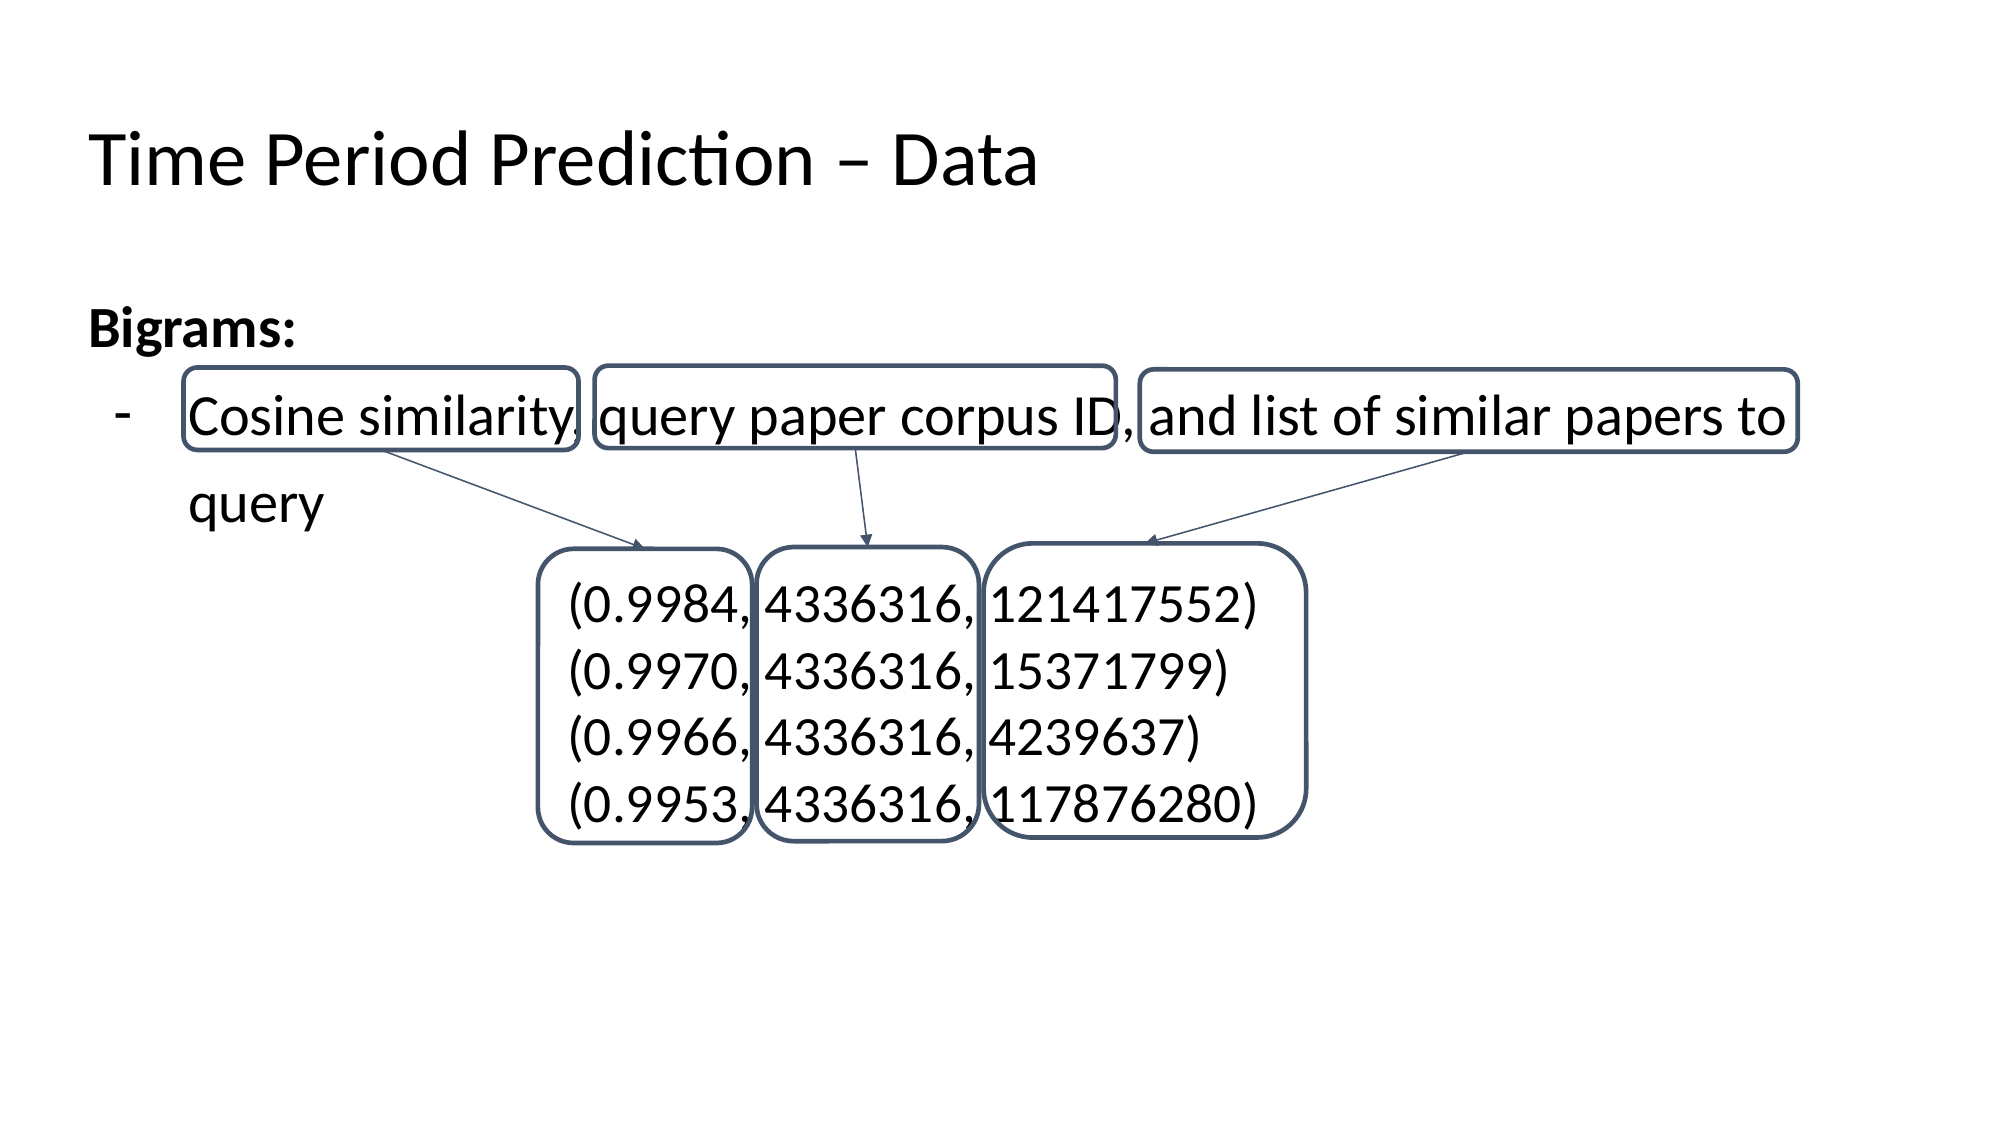

# Time Period Prediction – Data
Bigrams:
Cosine similarity, query paper corpus ID, and list of similar papers to query

(0.9984, 4336316, 121417552)
(0.9970, 4336316, 15371799)
(0.9966, 4336316, 4239637)
(0.9953, 4336316, 117876280)